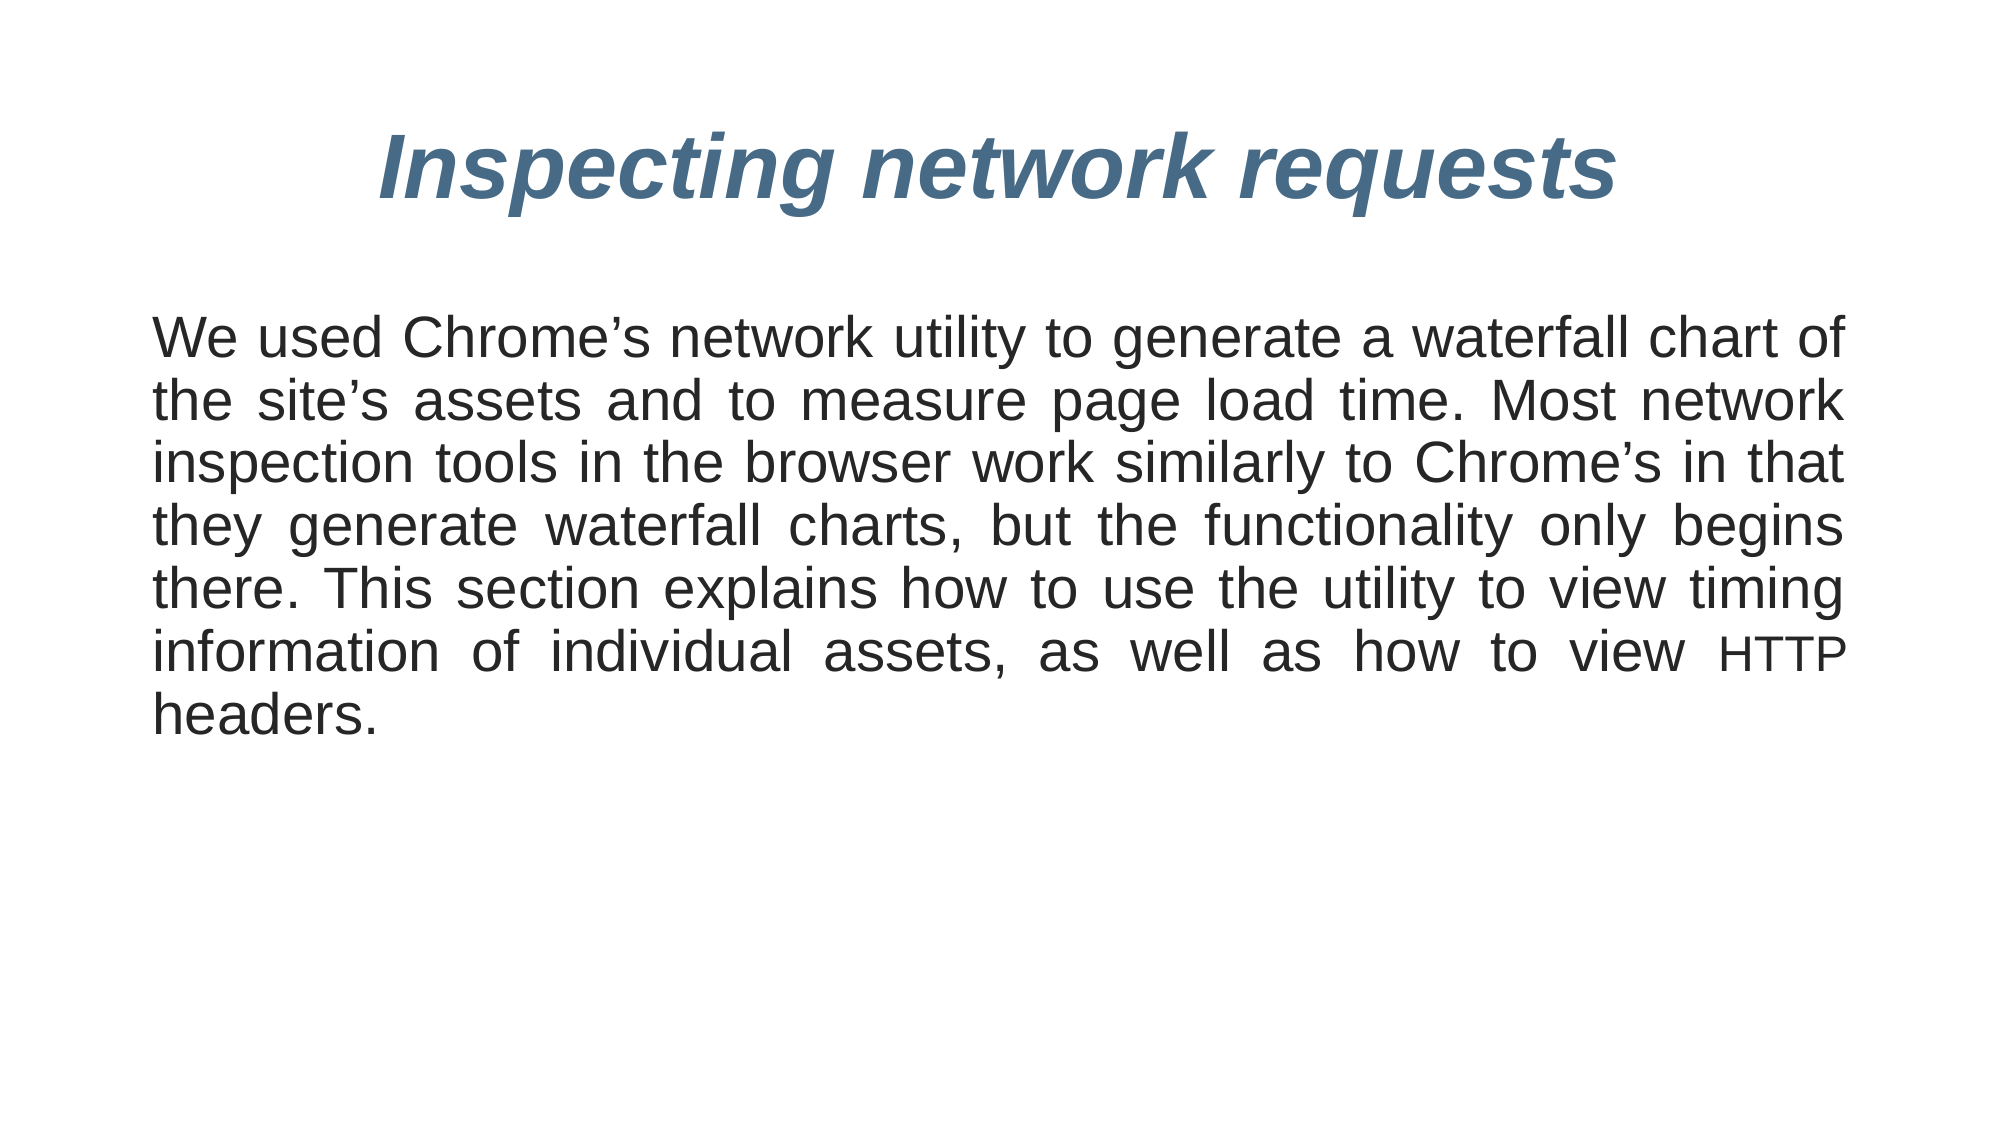

# Inspecting network requests
We used Chrome’s network utility to generate a waterfall chart of the site’s assets and to measure page load time. Most network inspection tools in the browser work similarly to Chrome’s in that they generate waterfall charts, but the functionality only begins there. This section explains how to use the utility to view timing information of individual assets, as well as how to view HTTP headers.